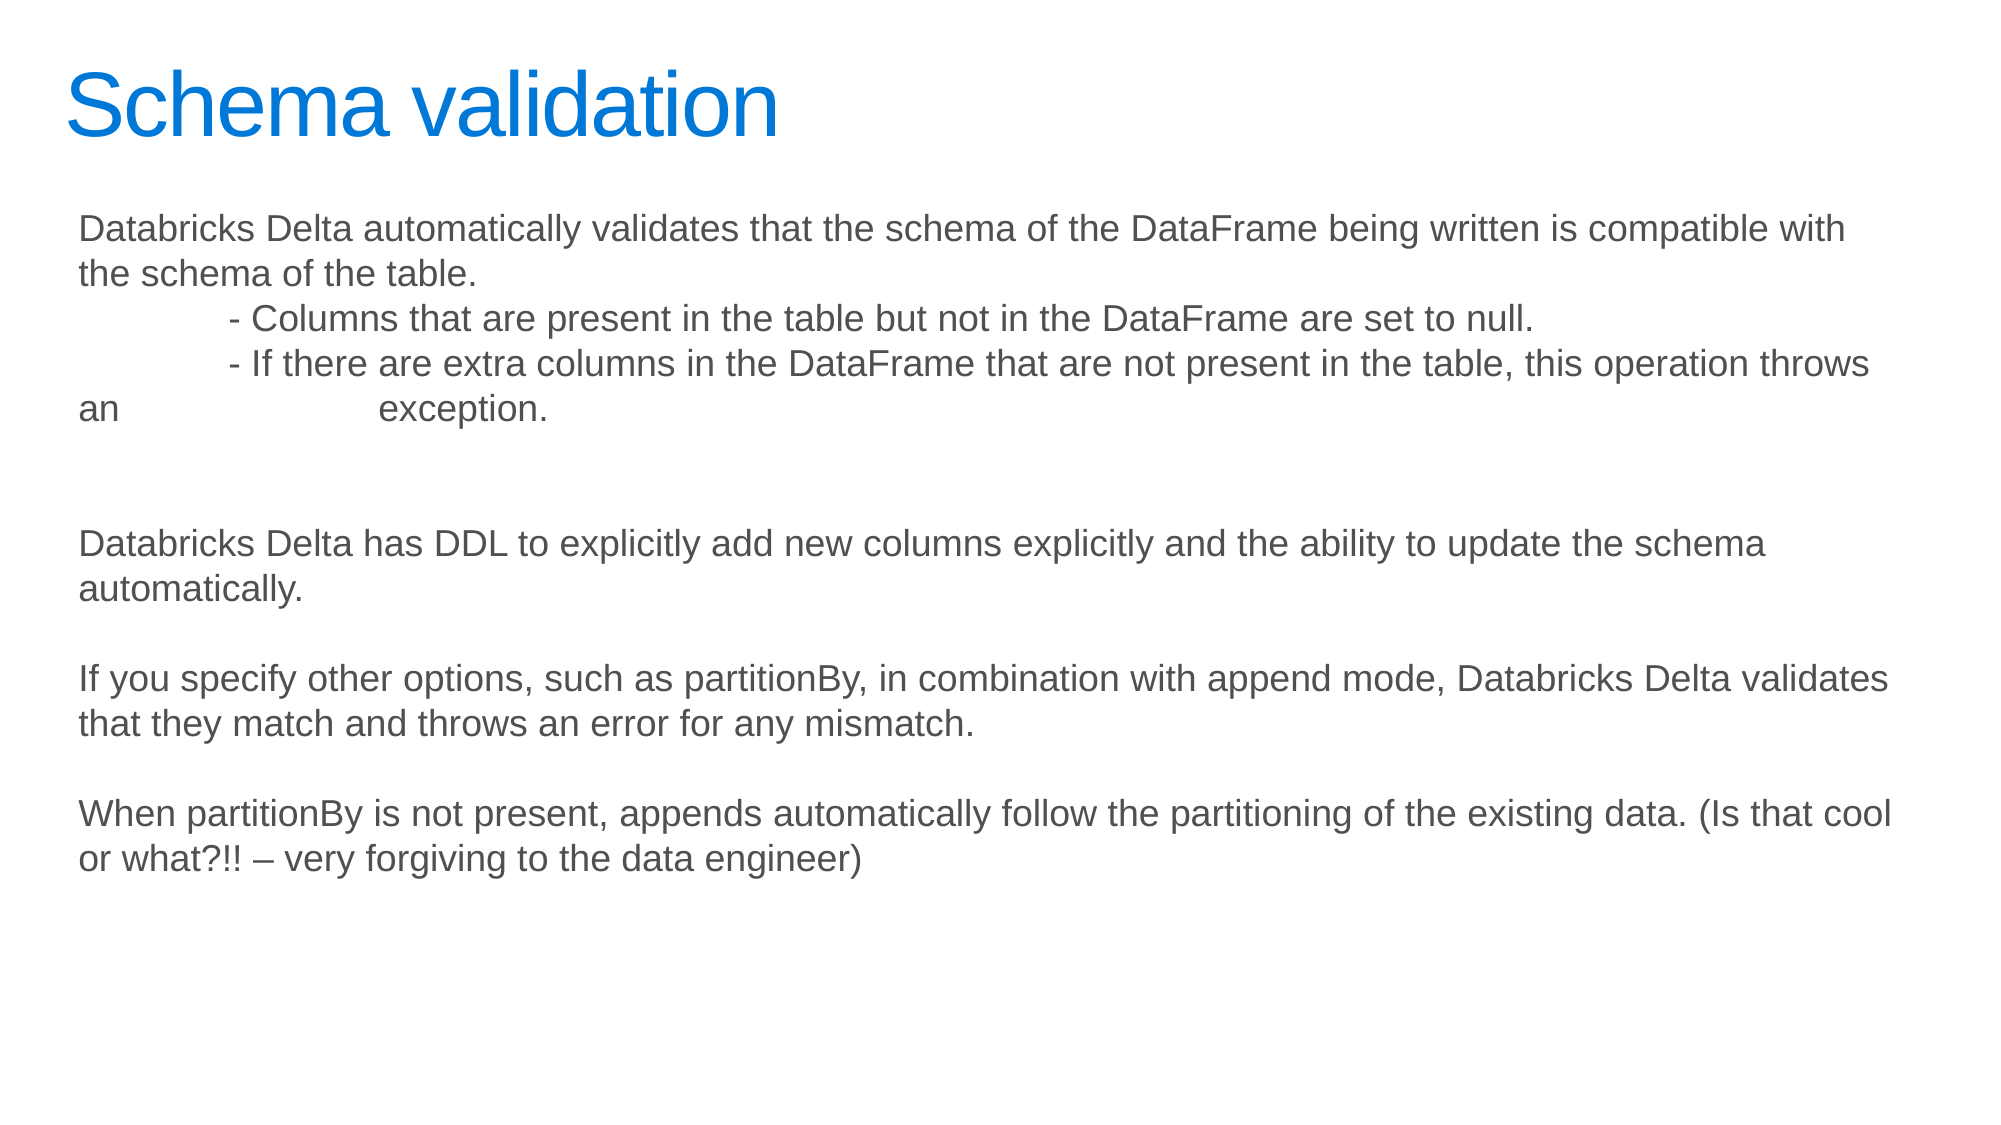

# Schema validation
Databricks Delta automatically validates that the schema of the DataFrame being written is compatible with the schema of the table.
	- Columns that are present in the table but not in the DataFrame are set to null.
	- If there are extra columns in the DataFrame that are not present in the table, this operation throws an 		exception.

Databricks Delta has DDL to explicitly add new columns explicitly and the ability to update the schema automatically.

If you specify other options, such as partitionBy, in combination with append mode, Databricks Delta validates that they match and throws an error for any mismatch.

When partitionBy is not present, appends automatically follow the partitioning of the existing data. (Is that cool or what?!! – very forgiving to the data engineer)